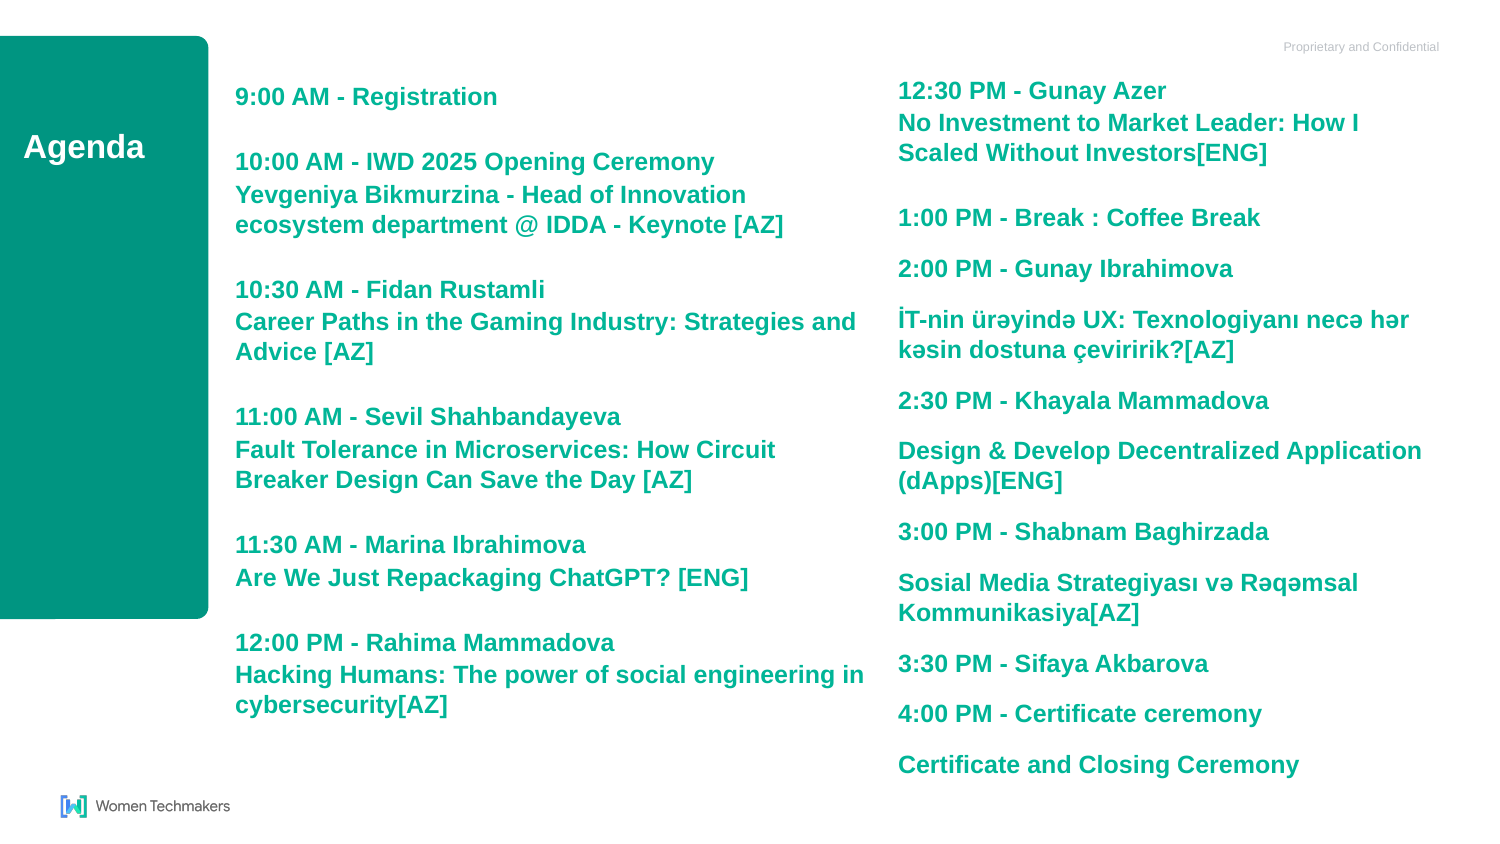

12:30 PM - Gunay Azer
No Investment to Market Leader: How I Scaled Without Investors[ENG]

1:00 PM - Break : Coffee Break
2:00 PM - Gunay Ibrahimova
İT-nin ürəyində UX: Texnologiyanı necə hər kəsin dostuna çeviririk?[AZ]
2:30 PM - Khayala Mammadova
Design & Develop Decentralized Application (dApps)[ENG]
3:00 PM - Shabnam Baghirzada
Sosial Media Strategiyası və Rəqəmsal Kommunikasiya[AZ]
3:30 PM - Sifaya Akbarova
4:00 PM - Certificate ceremony
Certificate and Closing Ceremony

9:00 AM - Registration

10:00 AM - IWD 2025 Opening Ceremony
Yevgeniya Bikmurzina - Head of Innovation ecosystem department @ IDDA - Keynote [AZ]

10:30 AM - Fidan Rustamli
Career Paths in the Gaming Industry: Strategies and Advice [AZ]

11:00 AM - Sevil Shahbandayeva
Fault Tolerance in Microservices: How Circuit Breaker Design Can Save the Day [AZ]

11:30 AM - Marina Ibrahimova
Are We Just Repackaging ChatGPT? [ENG]

12:00 PM - Rahima Mammadova
Hacking Humans: The power of social engineering in cybersecurity[AZ]
Agenda